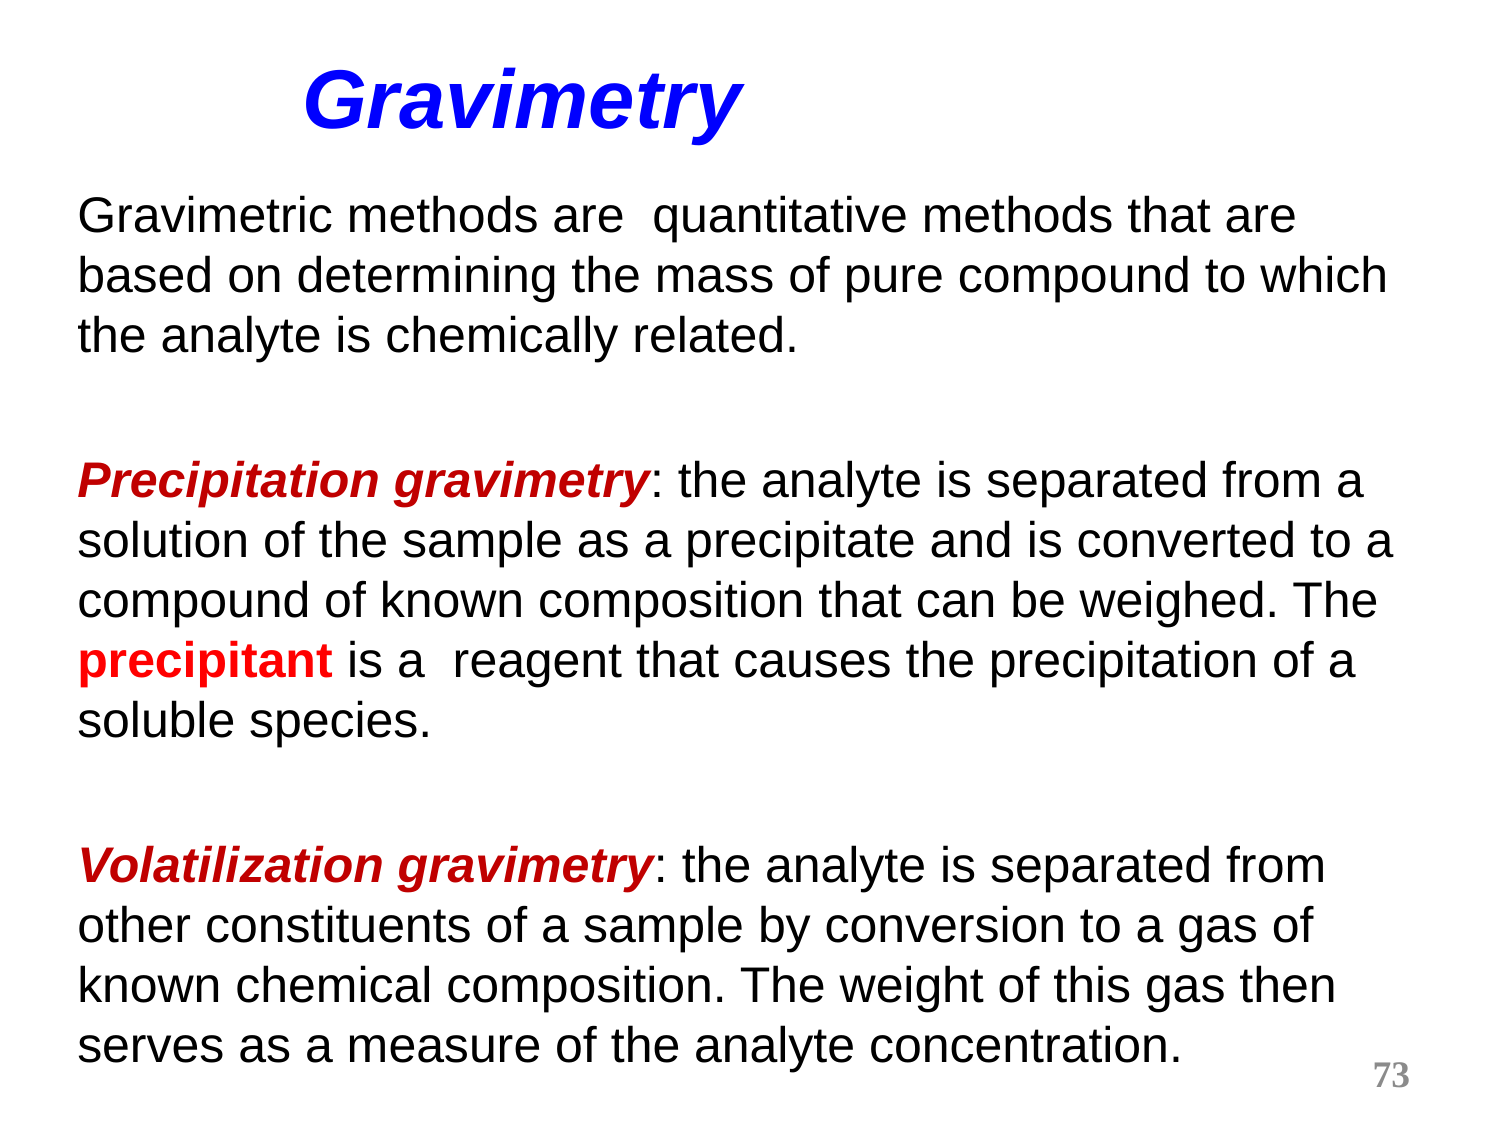

Gravimetry
Gravimetric methods are  quantitative methods that are based on determining the mass of pure compound to which the analyte is chemically related.

Precipitation gravimetry: the analyte is separated from a solution of the sample as a precipitate and is converted to a compound of known composition that can be weighed. The precipitant is a  reagent that causes the precipitation of a soluble species.

Volatilization gravimetry: the analyte is separated from other constituents of a sample by conversion to a gas of known chemical composition. The weight of this gas then serves as a measure of the analyte concentration.
73